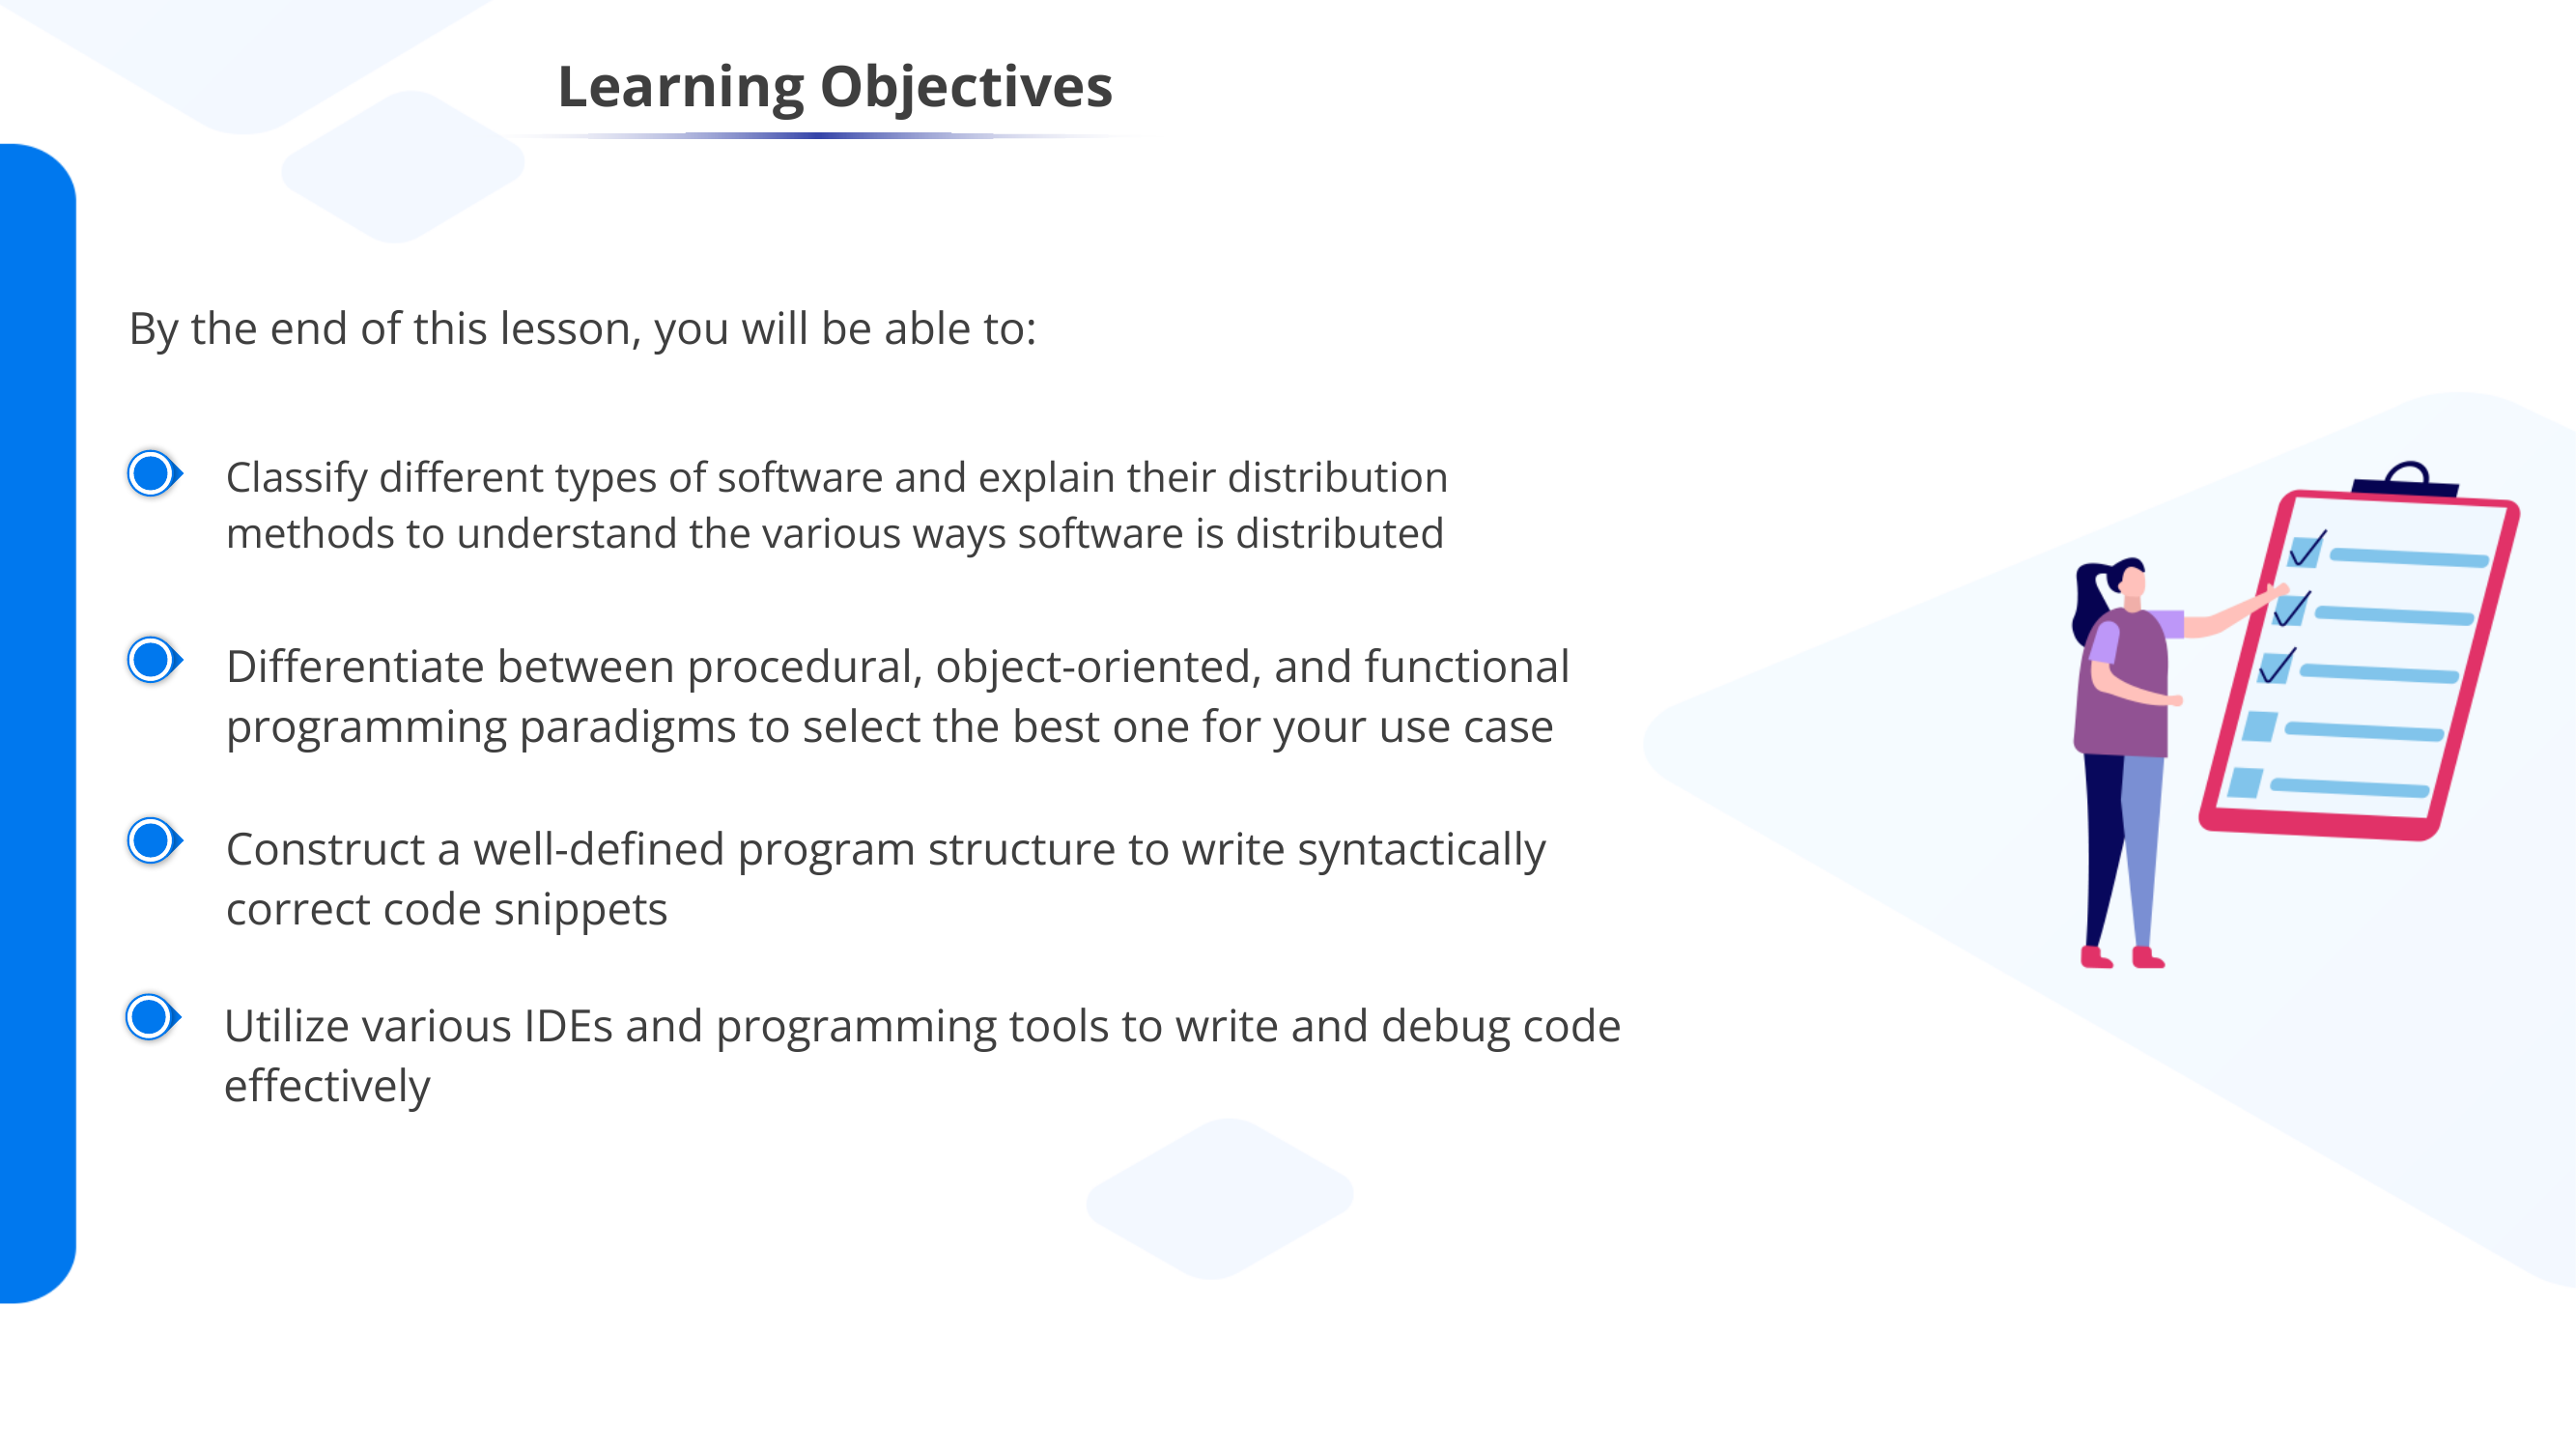

Classify different types of software and explain their distribution methods to understand the various ways software is distributed

Differentiate between procedural, object-oriented, and functional programming paradigms to select the best one for your use case

Construct a well-defined program structure to write syntactically correct code snippets

Utilize various IDEs and programming tools to write and debug code effectively